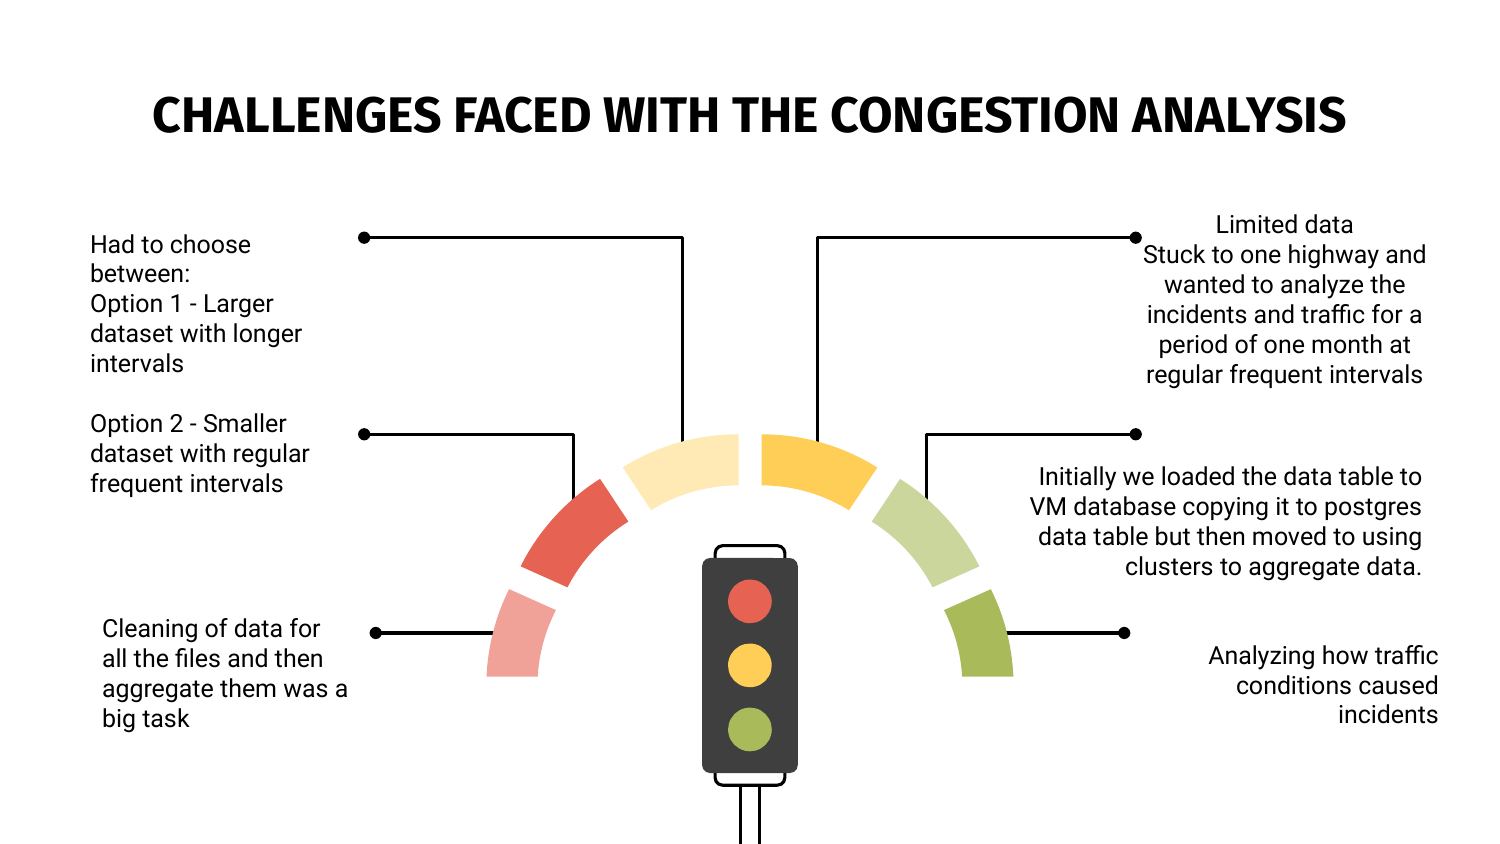

# CHALLENGES FACED WITH THE CONGESTION ANALYSIS
Limited data
Stuck to one highway and wanted to analyze the incidents and traffic for a period of one month at regular frequent intervals
Had to choose between:
Option 1 - Larger dataset with longer intervals

Option 2 - Smaller dataset with regular frequent intervals

Initially we loaded the data table to VM database copying it to postgres data table but then moved to using clusters to aggregate data.

Cleaning of data for all the files and then aggregate them was a big task
Analyzing how traffic conditions caused incidents